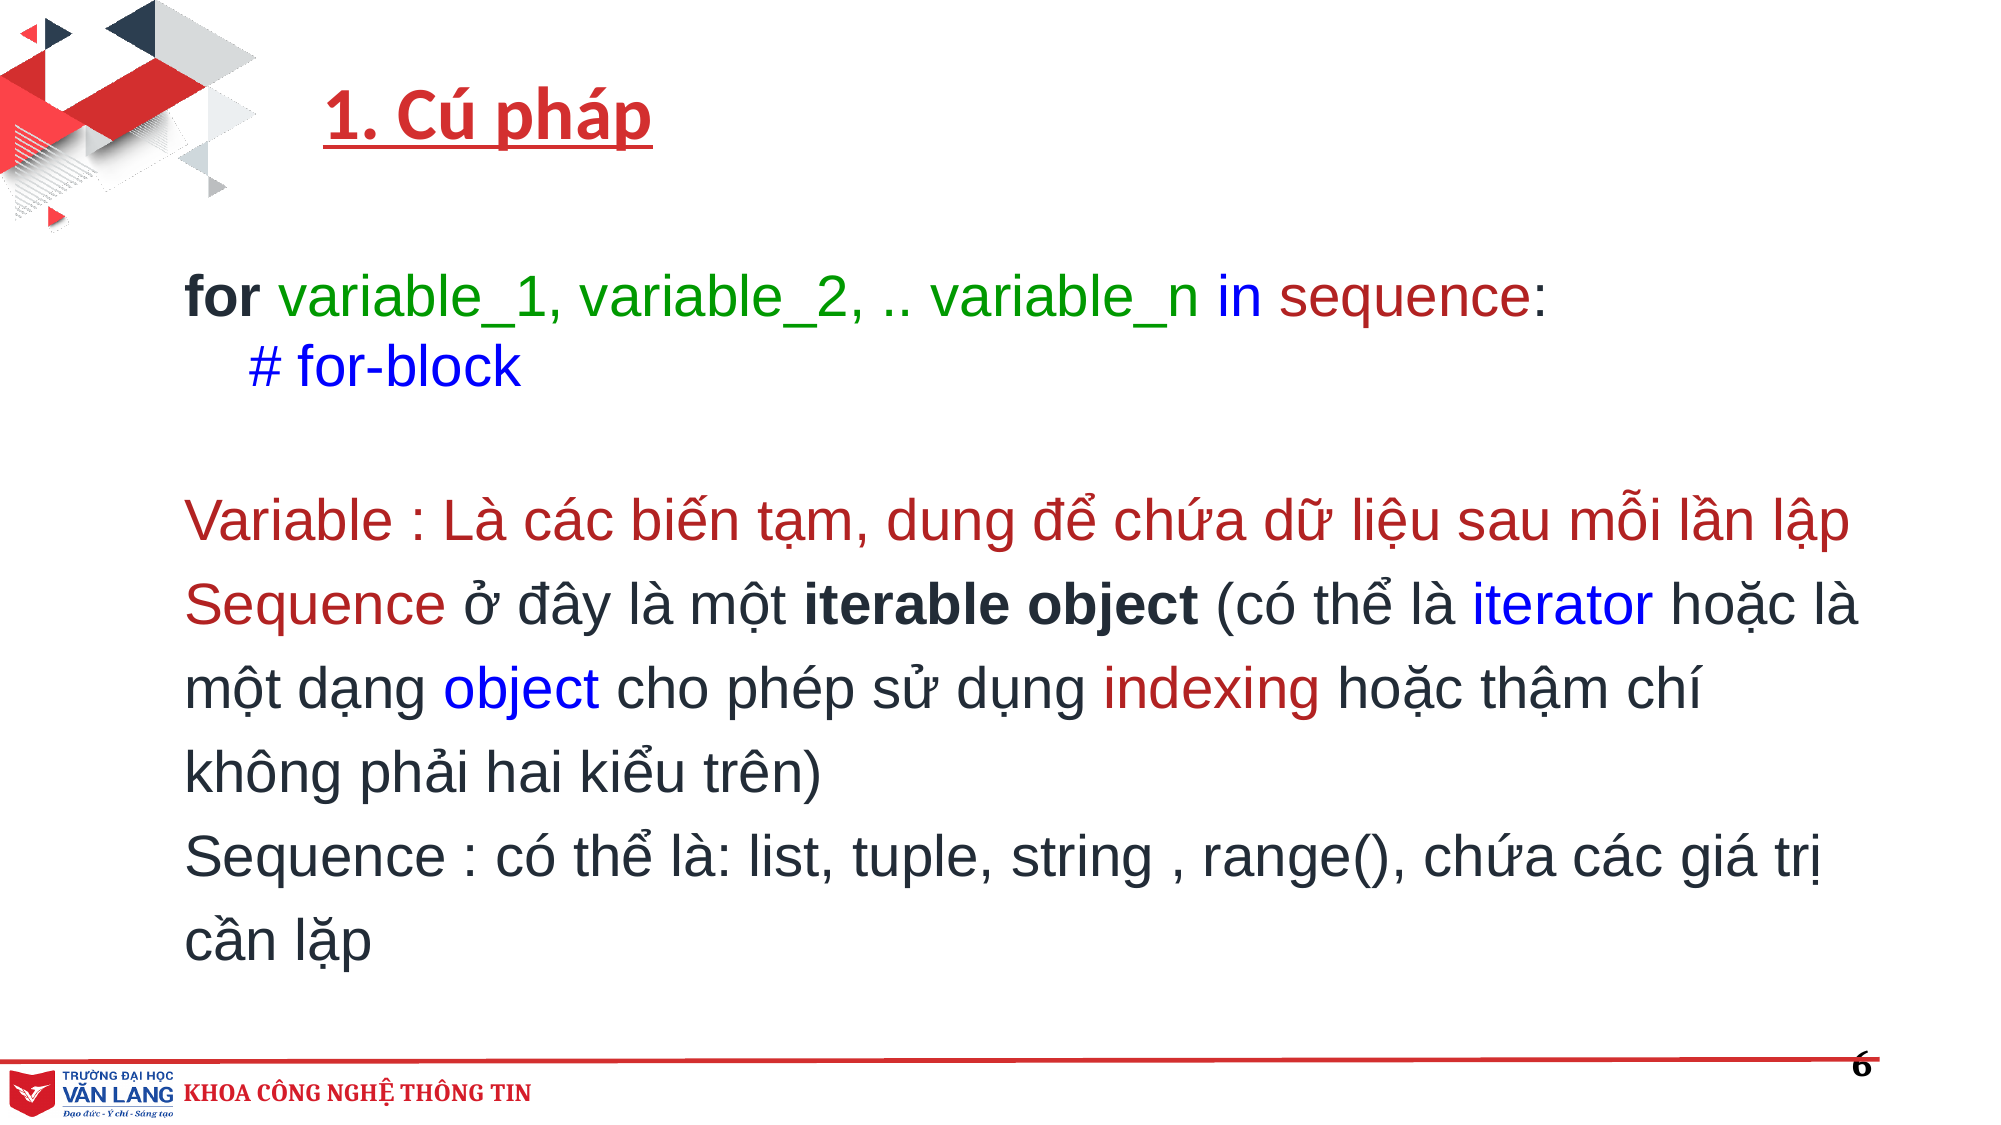

1. Cú pháp

for variable_1, variable_2, .. variable_n in sequence:
    # for-block

Variable : Là các biến tạm, dung để chứa dữ liệu sau mỗi lần lập
Sequence ở đây là một iterable object (có thể là iterator hoặc là một dạng object cho phép sử dụng indexing hoặc thậm chí không phải hai kiểu trên)
Sequence : có thể là: list, tuple, string , range(), chứa các giá trị cần lặp